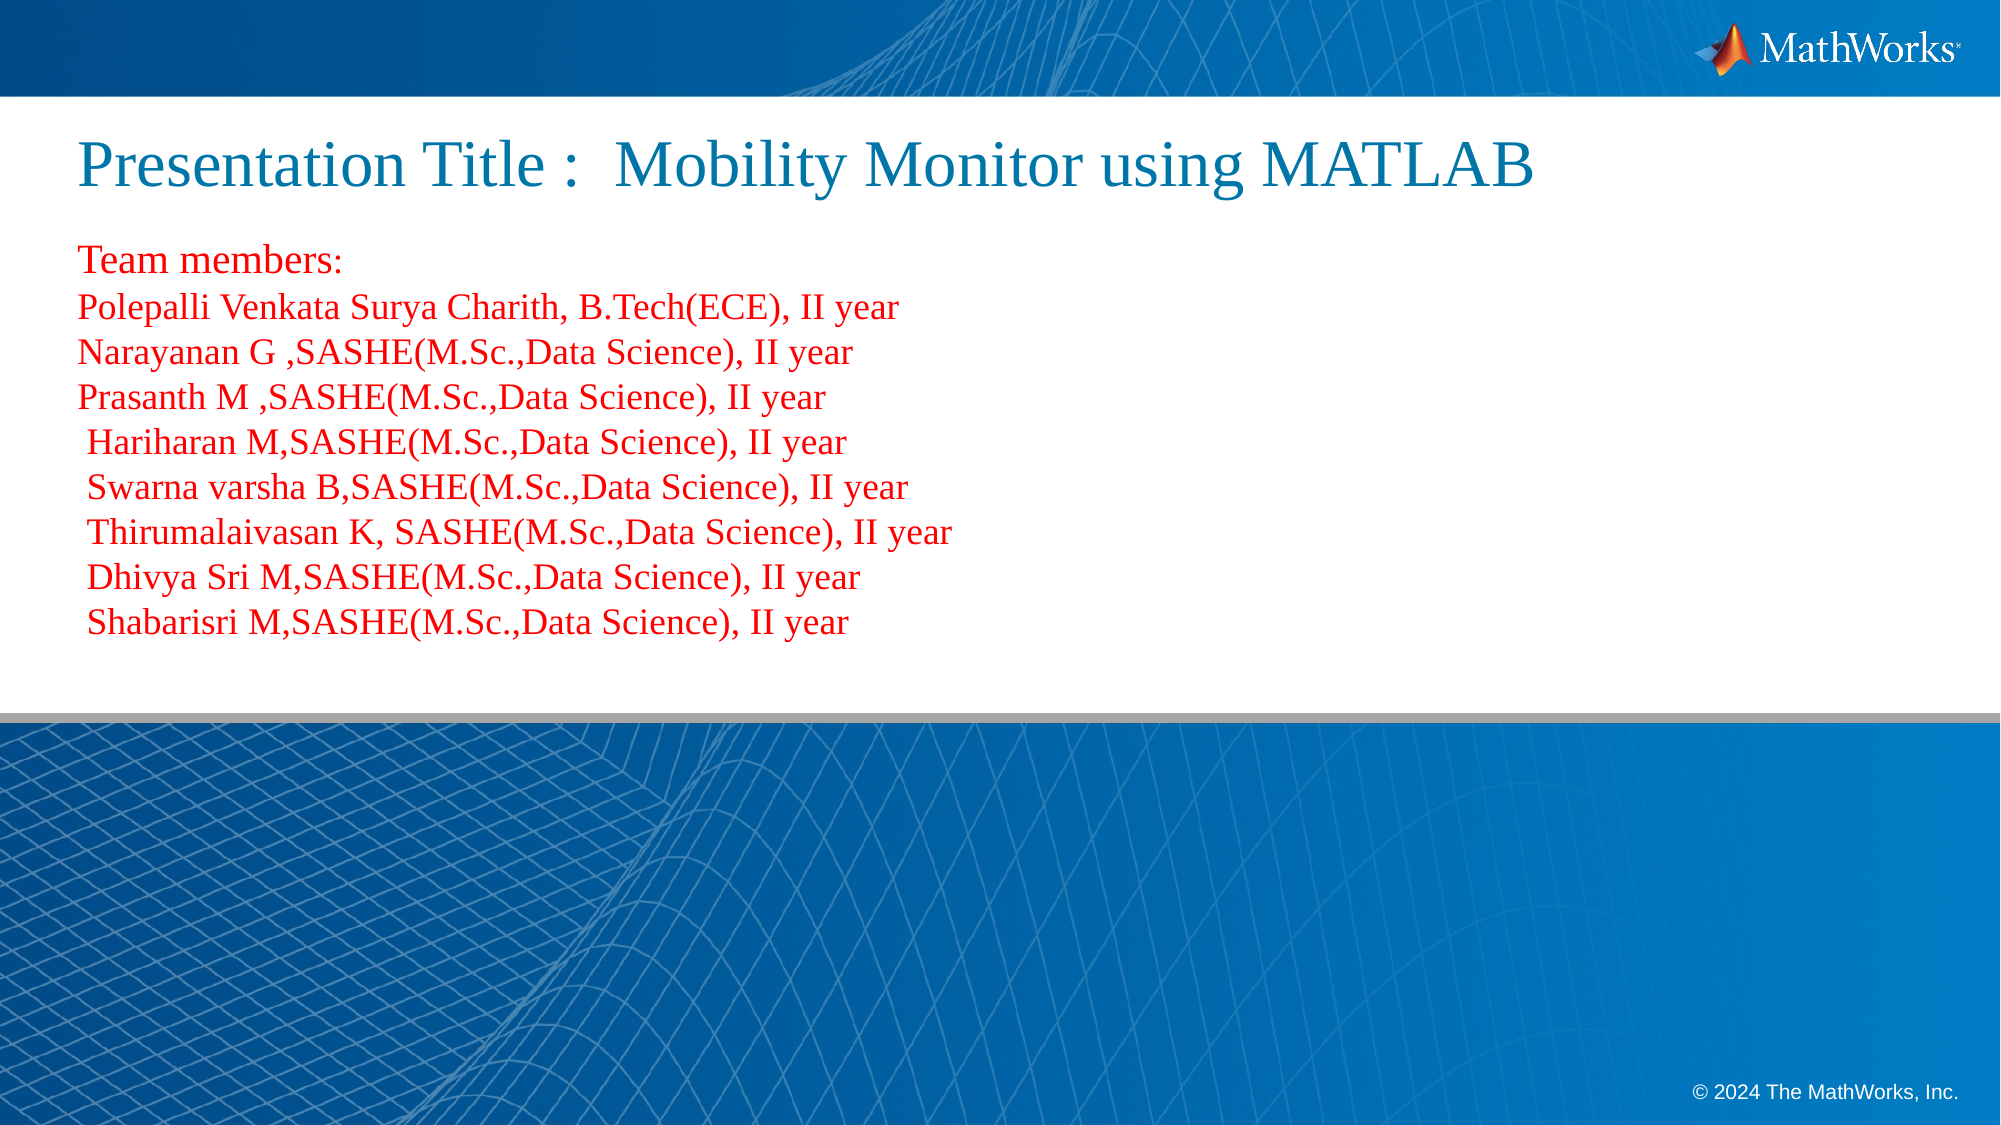

# Presentation Title :  Mobility Monitor using MATLAB
Team members:
Polepalli Venkata Surya Charith, B.Tech(ECE), II year
Narayanan G ,SASHE(M.Sc.,Data Science), II year
Prasanth M ,SASHE(M.Sc.,Data Science), II year
 Hariharan M,SASHE(M.Sc.,Data Science), II year
 Swarna varsha B,SASHE(M.Sc.,Data Science), II year
 Thirumalaivasan K, SASHE(M.Sc.,Data Science), II year
 Dhivya Sri M,SASHE(M.Sc.,Data Science), II year
 Shabarisri M,SASHE(M.Sc.,Data Science), II year